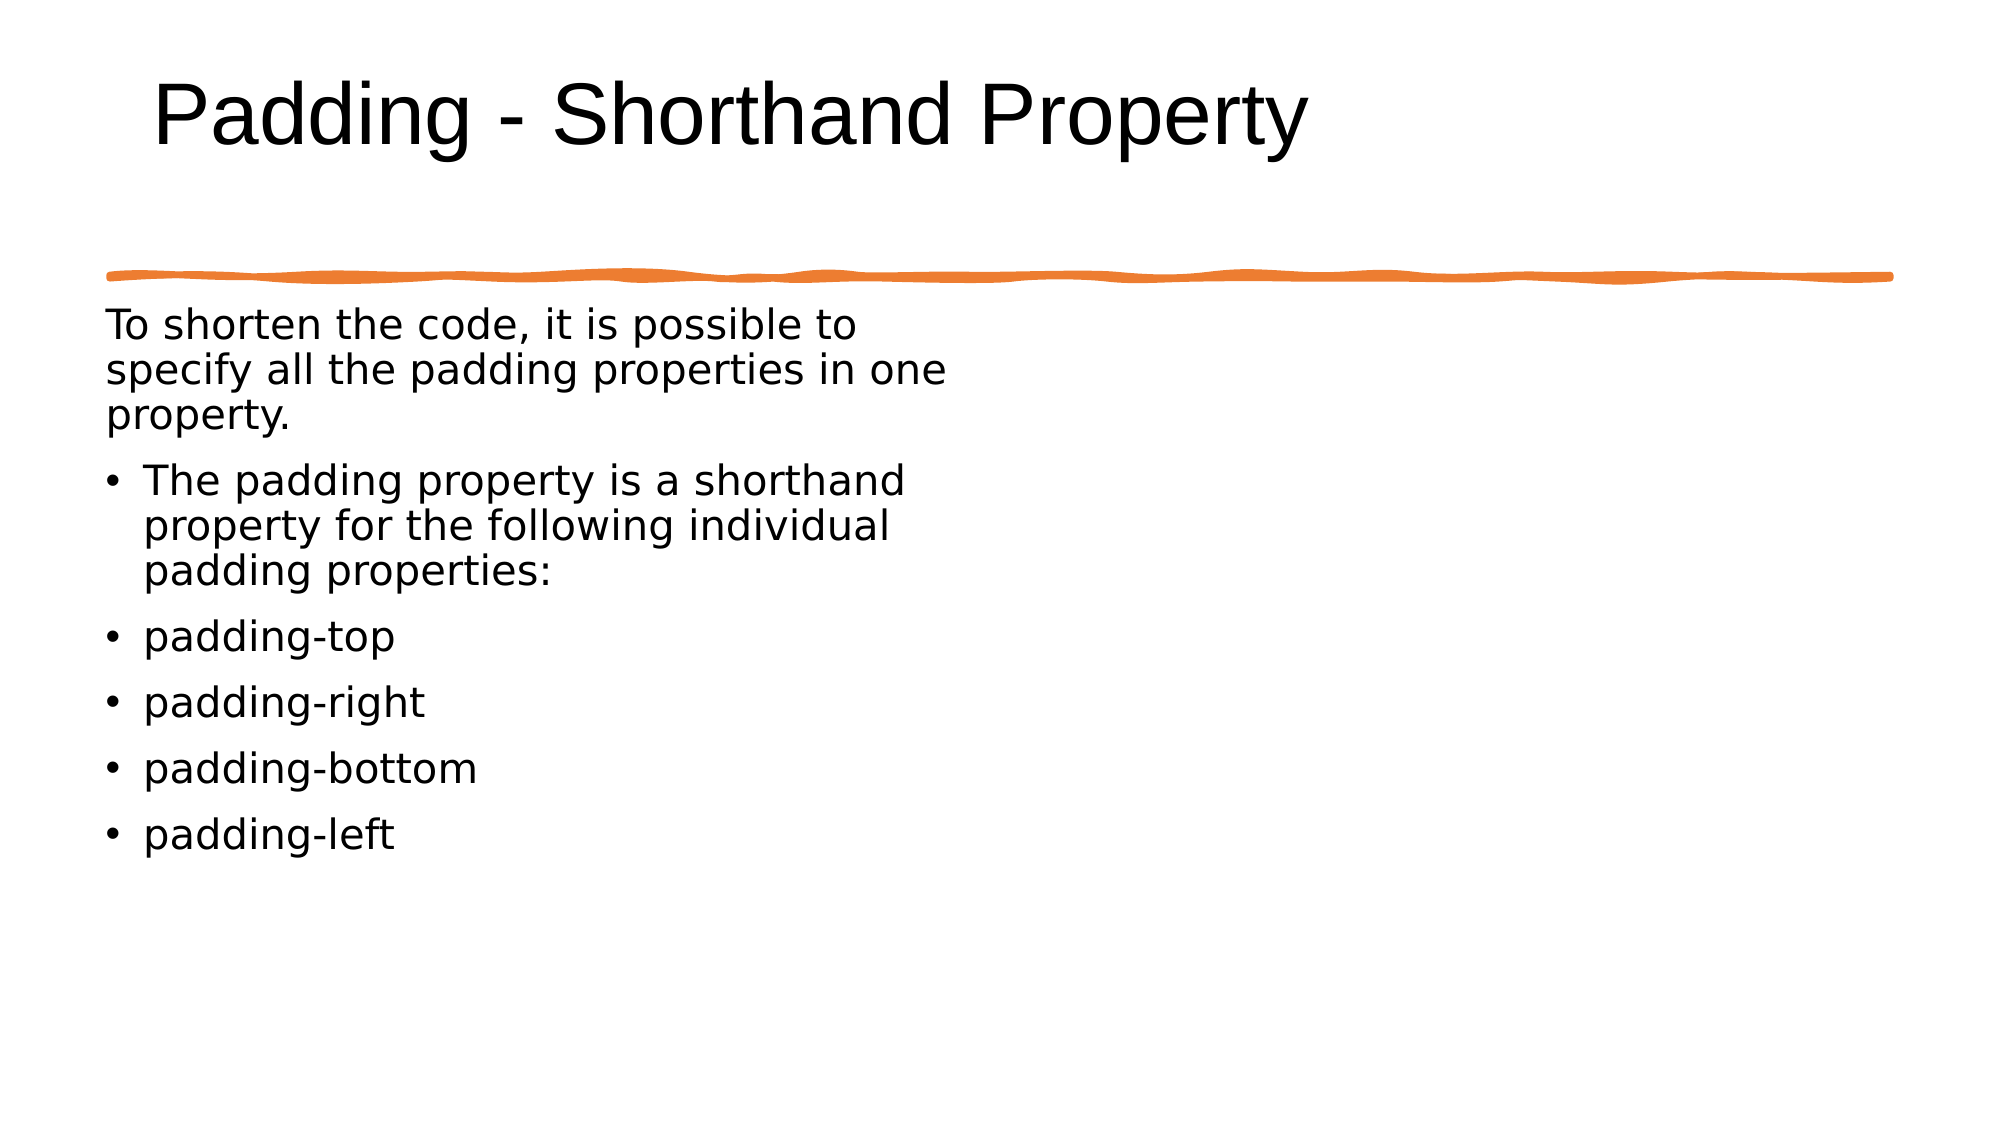

# Padding - Shorthand Property

To shorten the code, it is possible to specify all the padding properties in one property.
The padding property is a shorthand property for the following individual padding properties:
padding-top
padding-right
padding-bottom
padding-left